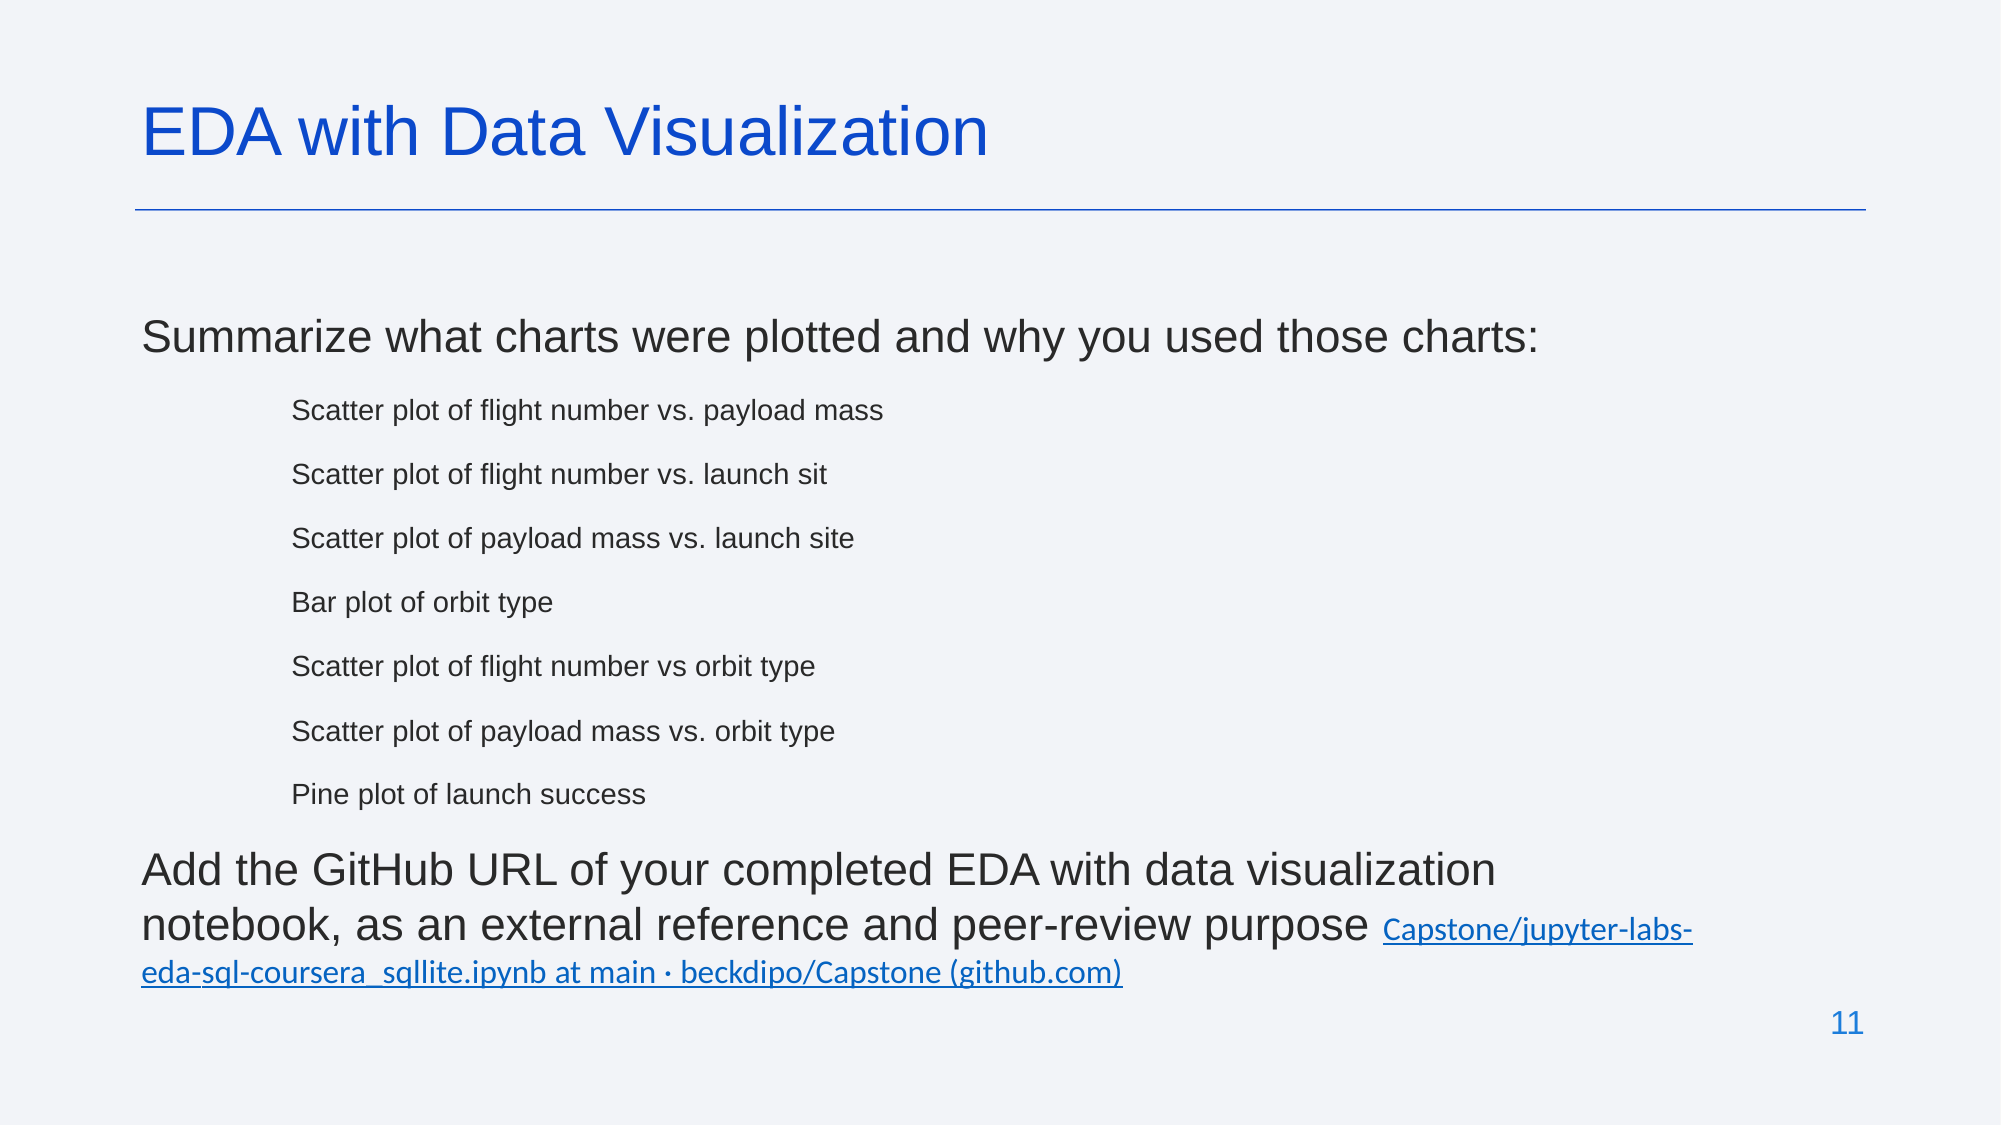

EDA with Data Visualization
Summarize what charts were plotted and why you used those charts:
Scatter plot of flight number vs. payload mass
Scatter plot of flight number vs. launch sit
Scatter plot of payload mass vs. launch site
Bar plot of orbit type
Scatter plot of flight number vs orbit type
Scatter plot of payload mass vs. orbit type
Pine plot of launch success
Add the GitHub URL of your completed EDA with data visualization notebook, as an external reference and peer-review purpose Capstone/jupyter-labs-eda-sql-coursera_sqllite.ipynb at main · beckdipo/Capstone (github.com)

11